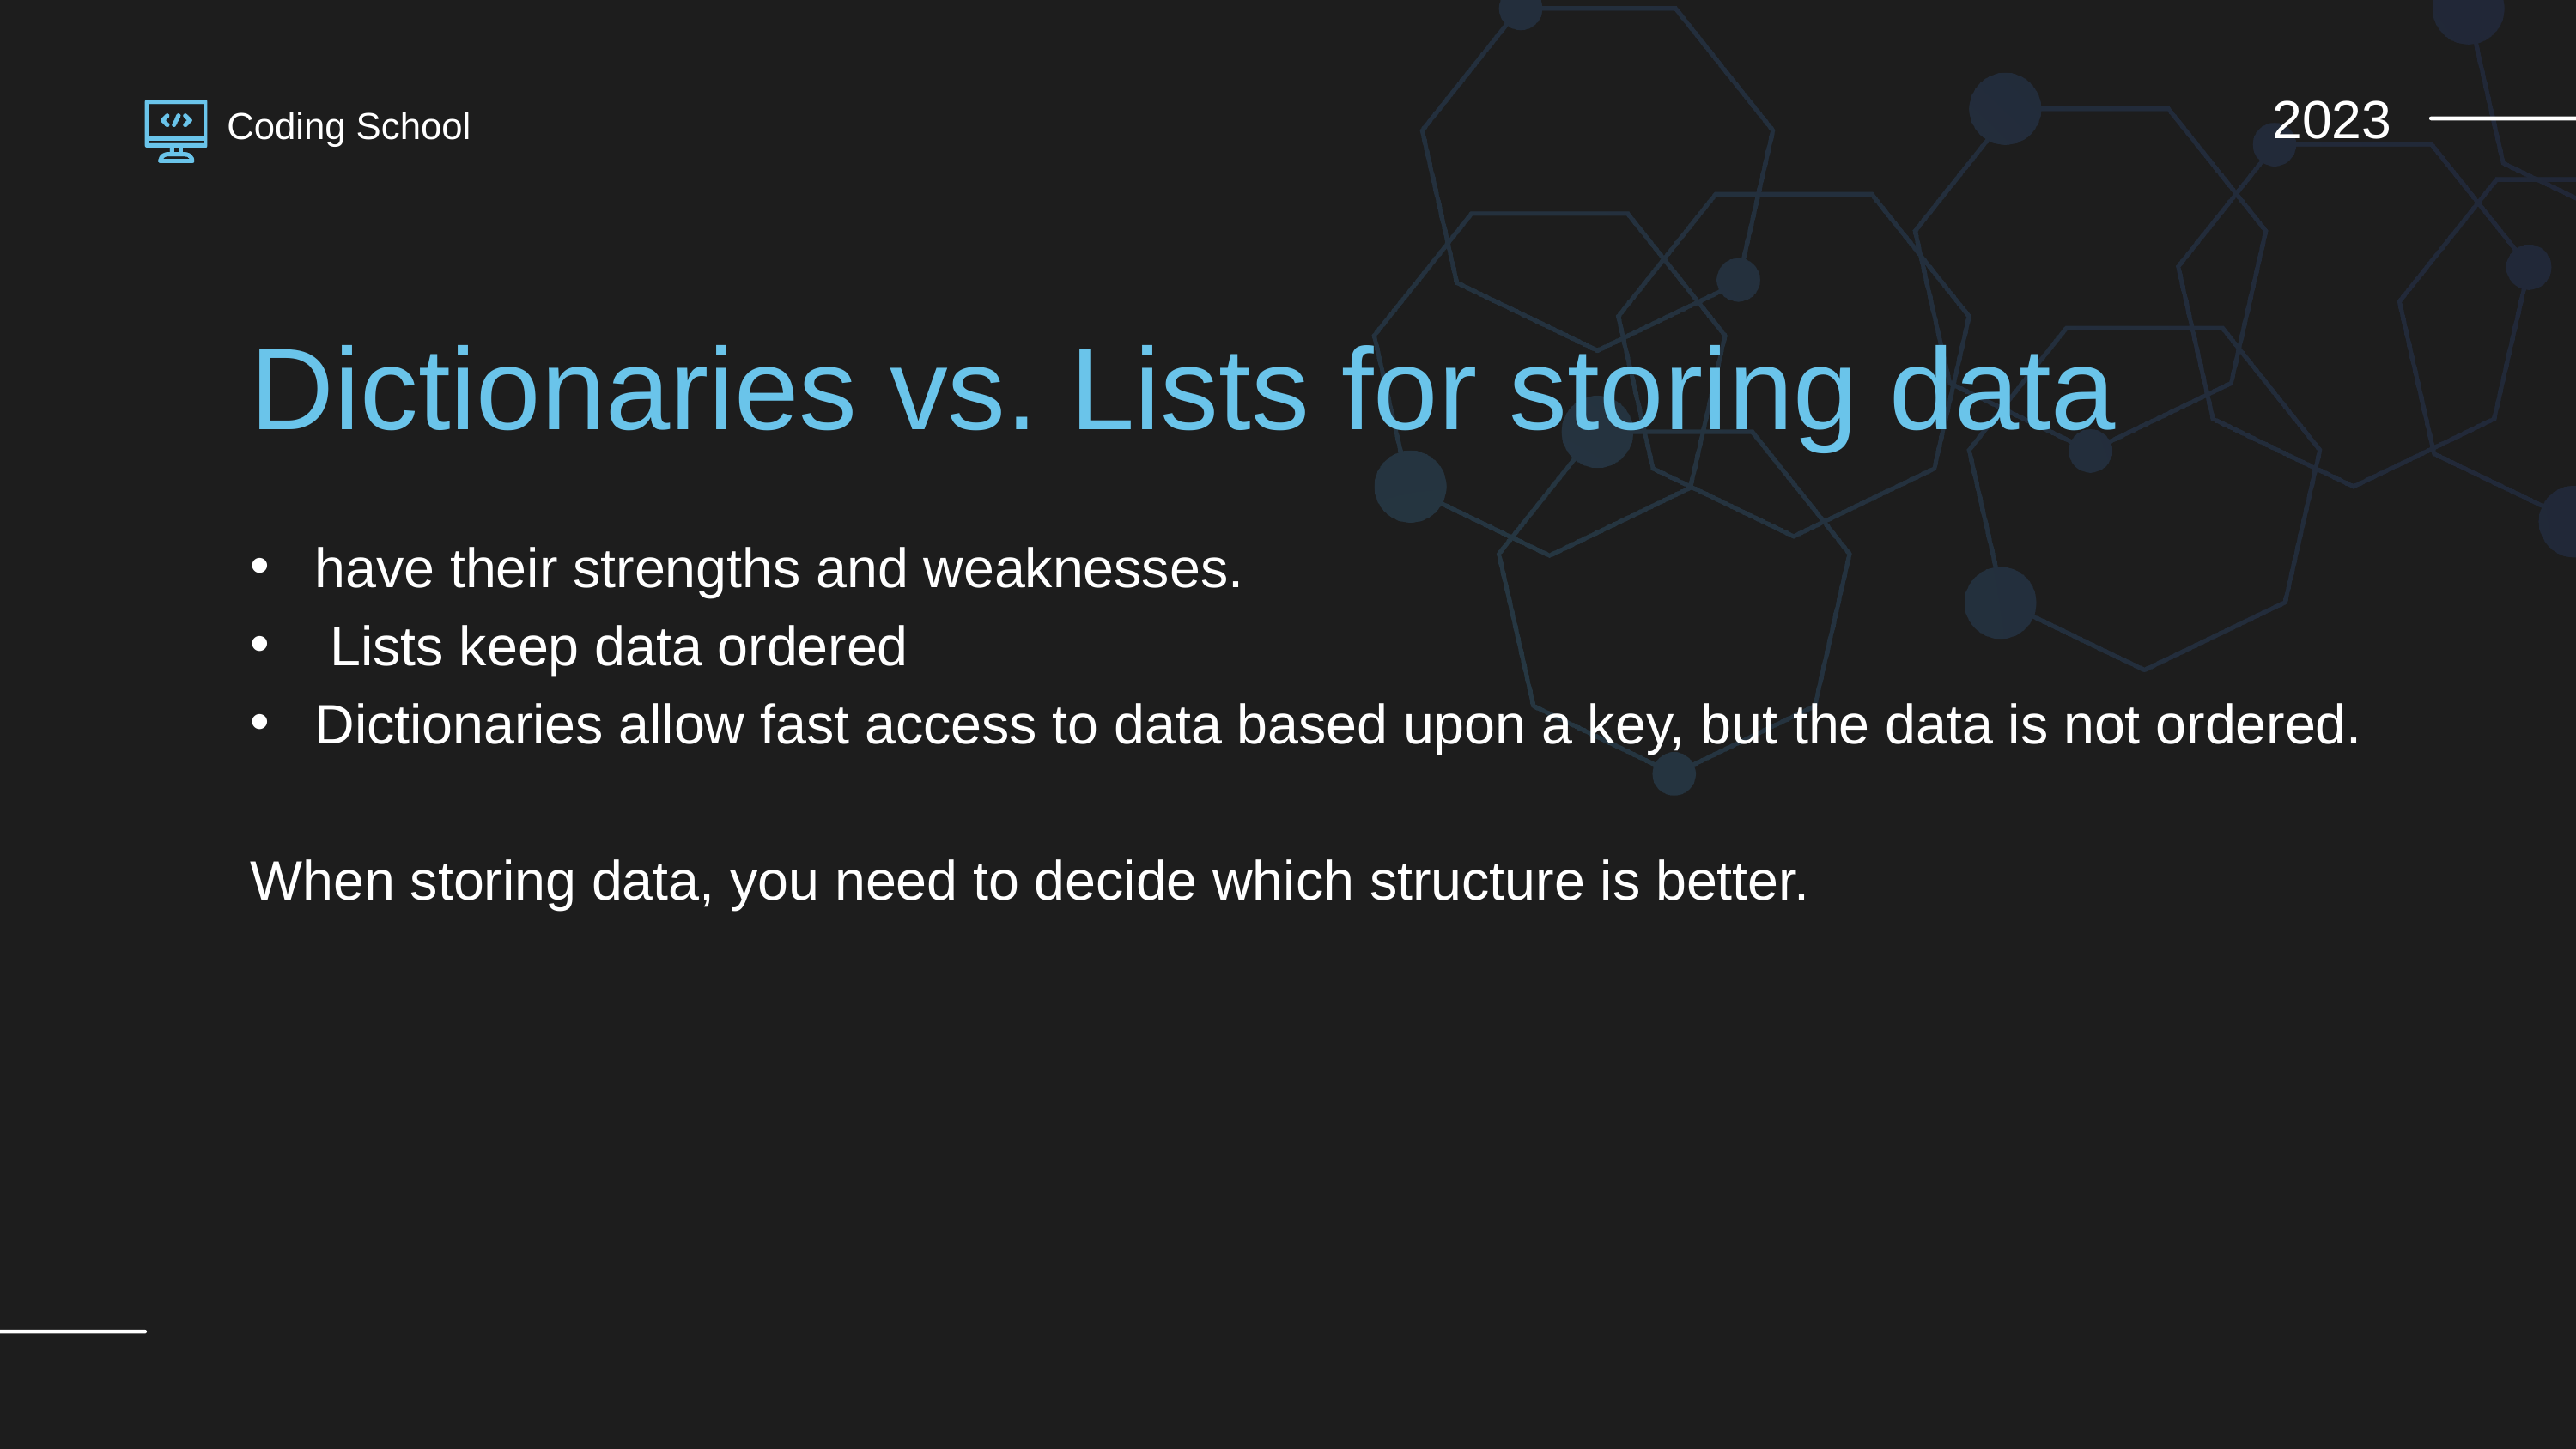

2023
Coding School

Dictionaries vs. Lists for storing data
have their strengths and weaknesses.
 Lists keep data ordered
Dictionaries allow fast access to data based upon a key, but the data is not ordered.

When storing data, you need to decide which structure is better.